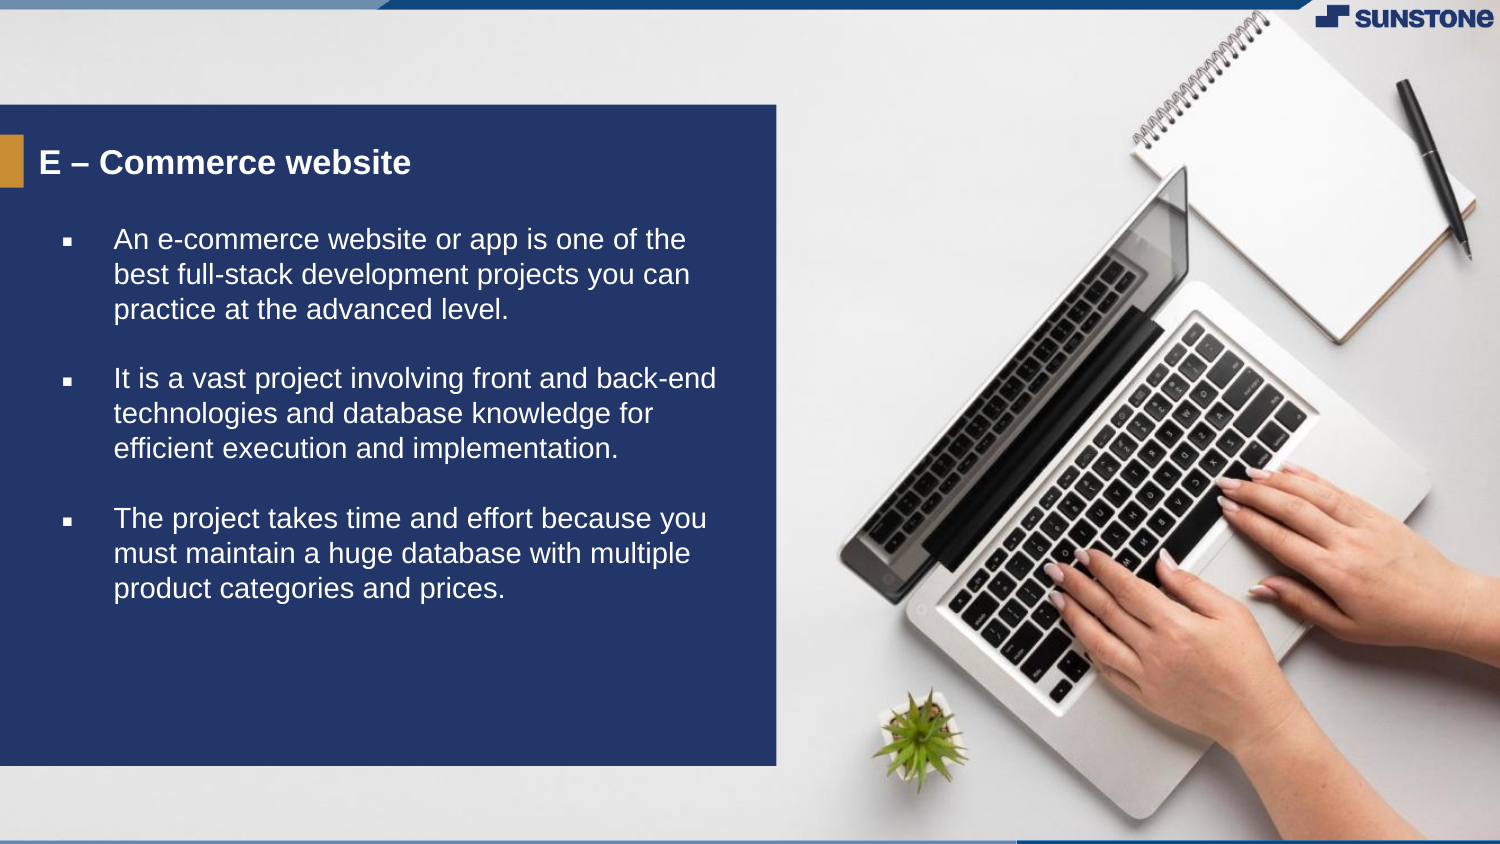

# E – Commerce website
An e-commerce website or app is one of the best full-stack development projects you can practice at the advanced level.

It is a vast project involving front and back-end technologies and database knowledge for efficient execution and implementation.

The project takes time and effort because you must maintain a huge database with multiple product categories and prices.